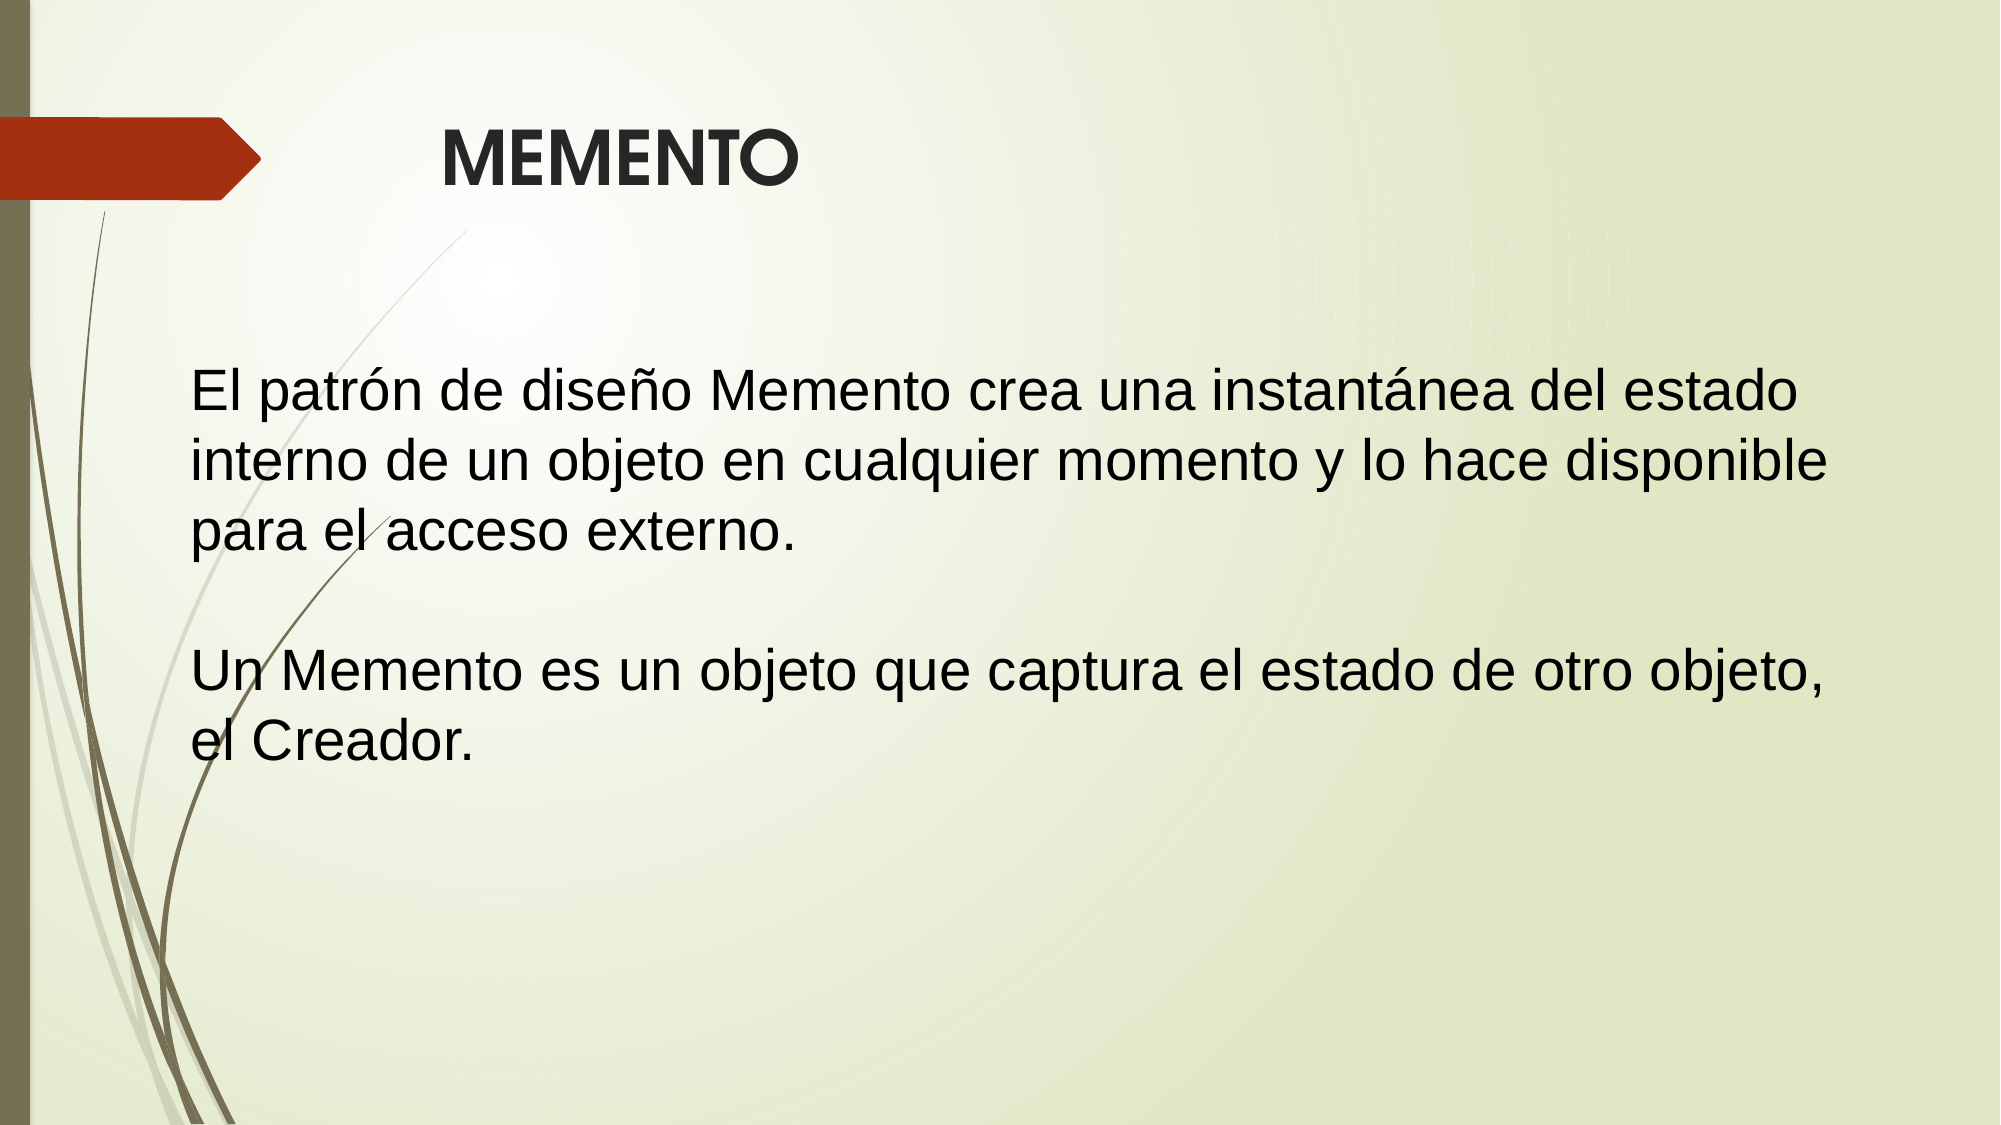

# MEMENTO
El patrón de diseño Memento crea una instantánea del estado
interno de un objeto en cualquier momento y lo hace disponible
para el acceso externo.

Un Memento es un objeto que captura el estado de otro objeto,
el Creador.